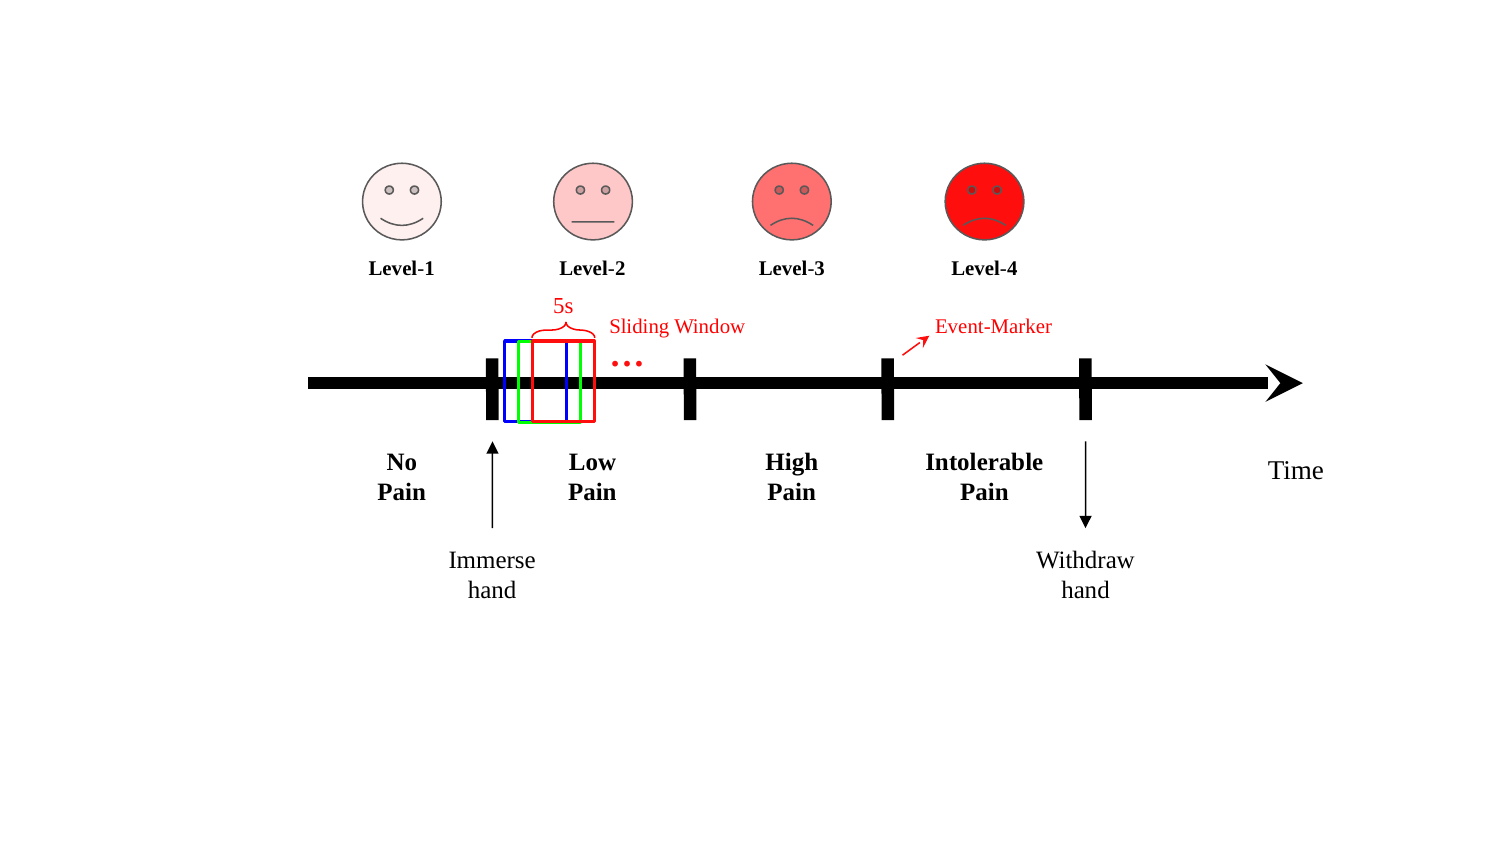

Level-3
Level-1
Level-2
Level-4
5s

Sliding Window
Event-Marker
…

No Pain
Low Pain
High Pain
Intolerable Pain
Time
Immerse
hand
Withdraw
hand